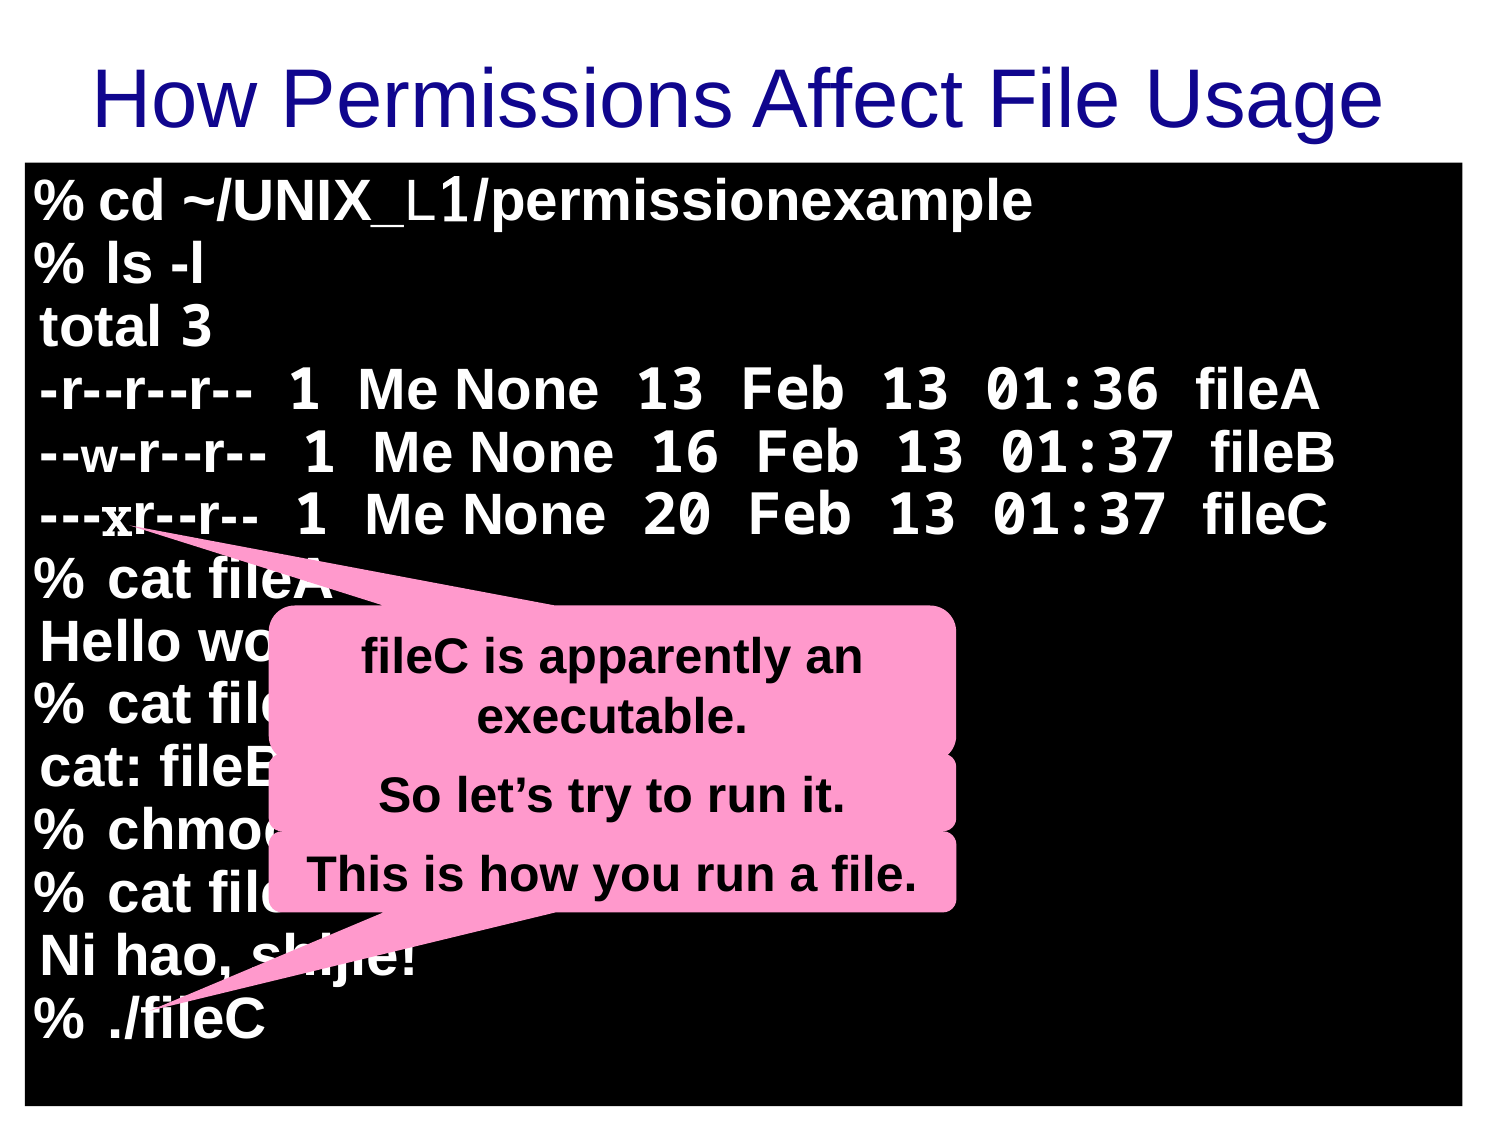

How Permissions Affect File Usage
%
%

%

%

%
%

%

% cd ~/UNIX_L1/permissionexample
    ls -l
total 3
-r--r--r-- 1 Me None 13 Feb 13 01:36 fileA
--w-r--r-- 1 Me None 16 Feb 13 01:37 fileB
---xr--r-- 1 Me None 20 Feb 13 01:37 fileC
% cat fileA
Hello world!
% cat fileB
cat: fileB: Permission denied
% chmod u+r fileB
% cat fileB
Ni hao, shijie!
% ./fileC
fileC is apparently an executable.
So let’s try to run it.
This is how you run a file.